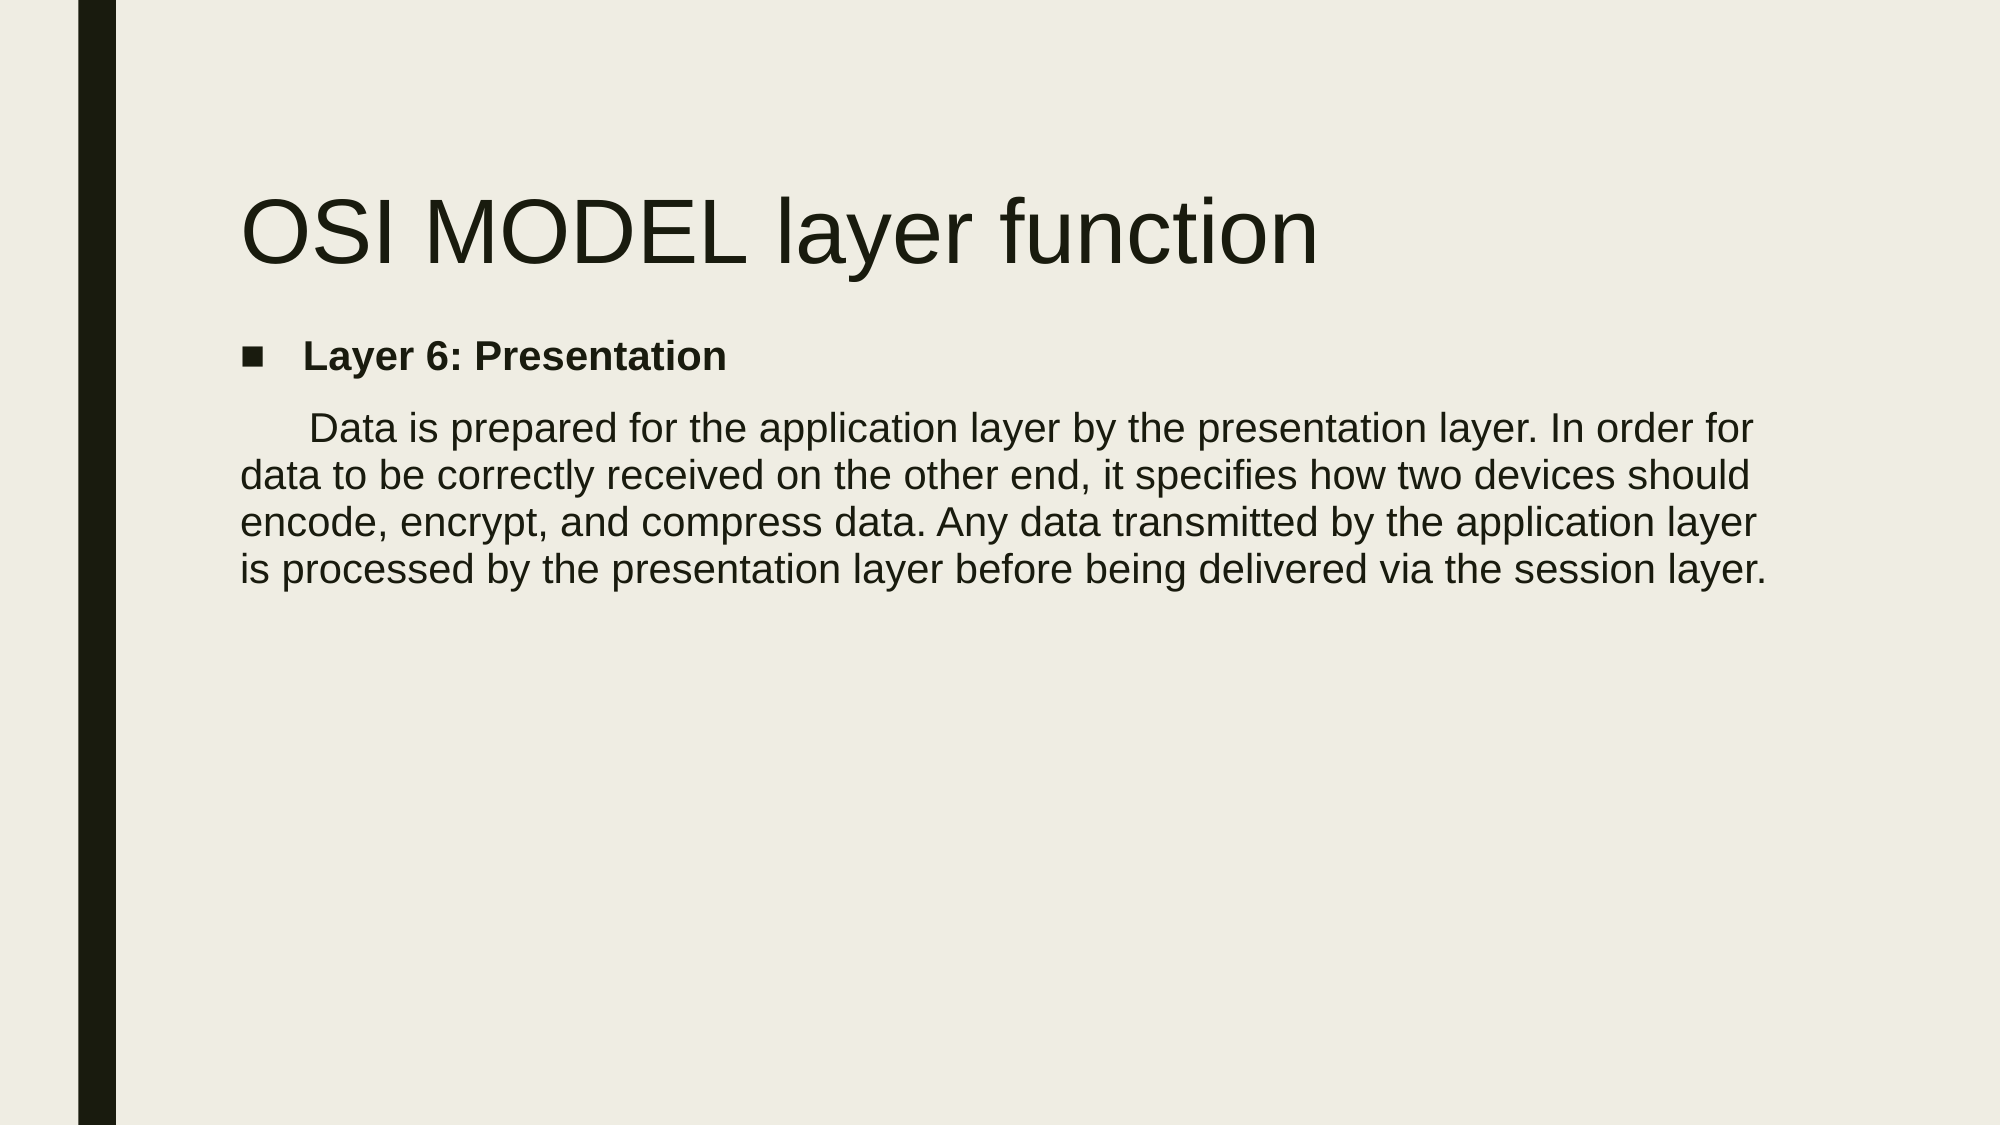

# OSI MODEL layer function
Layer 6: Presentation
      Data is prepared for the application layer by the presentation layer. In order for data to be correctly received on the other end, it specifies how two devices should encode, encrypt, and compress data. Any data transmitted by the application layer is processed by the presentation layer before being delivered via the session layer.